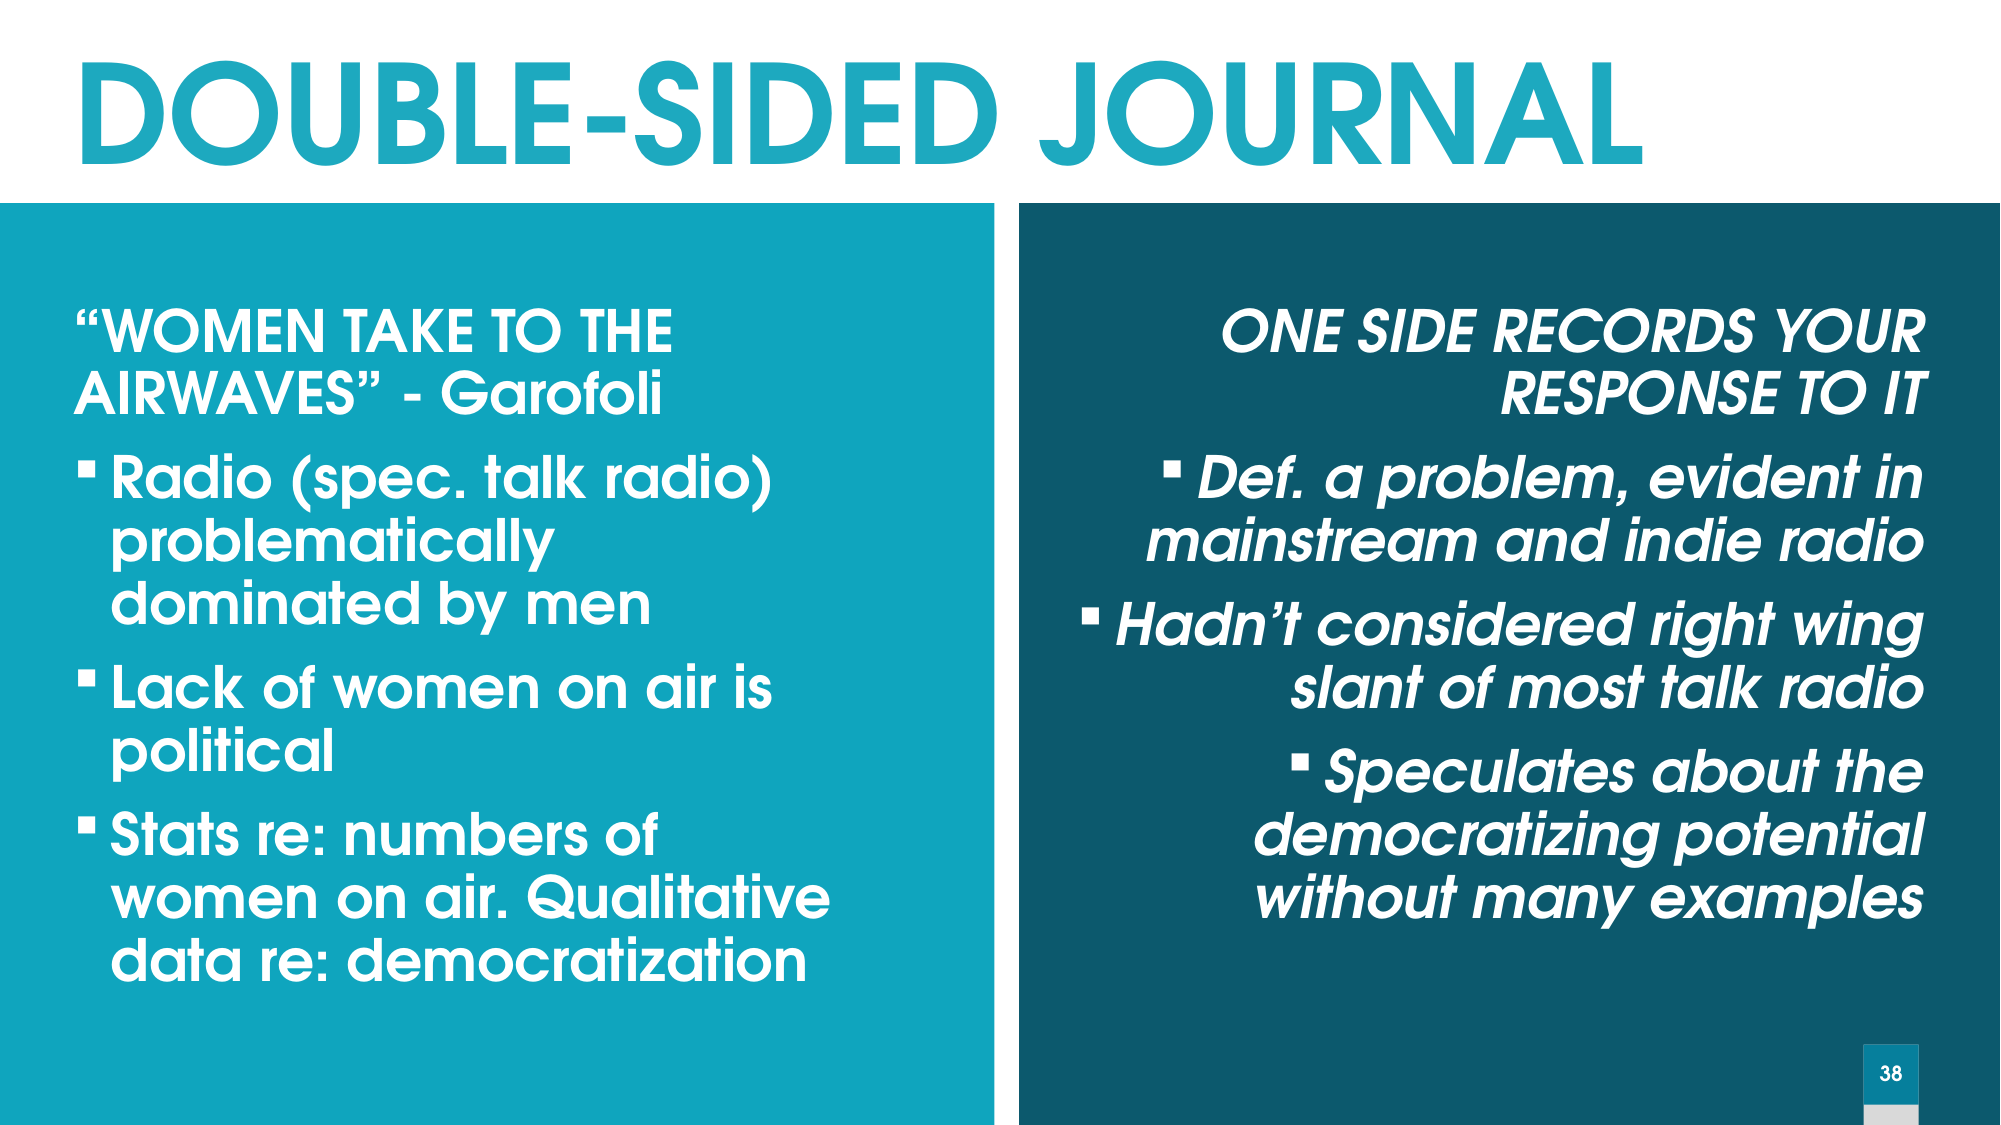

DOUBLE-SIDED JOURNAL

“WOMEN TAKE TO THE AIRWAVES” - Garofoli
Radio (spec. talk radio) problematically dominated by men
Lack of women on air is political
Stats re: numbers of women on air. Qualitative data re: democratization
ONE SIDE RECORDS YOUR RESPONSE TO IT
Def. a problem, evident in mainstream and indie radio
Hadn’t considered right wing slant of most talk radio
Speculates about the democratizing potential without many examples

38